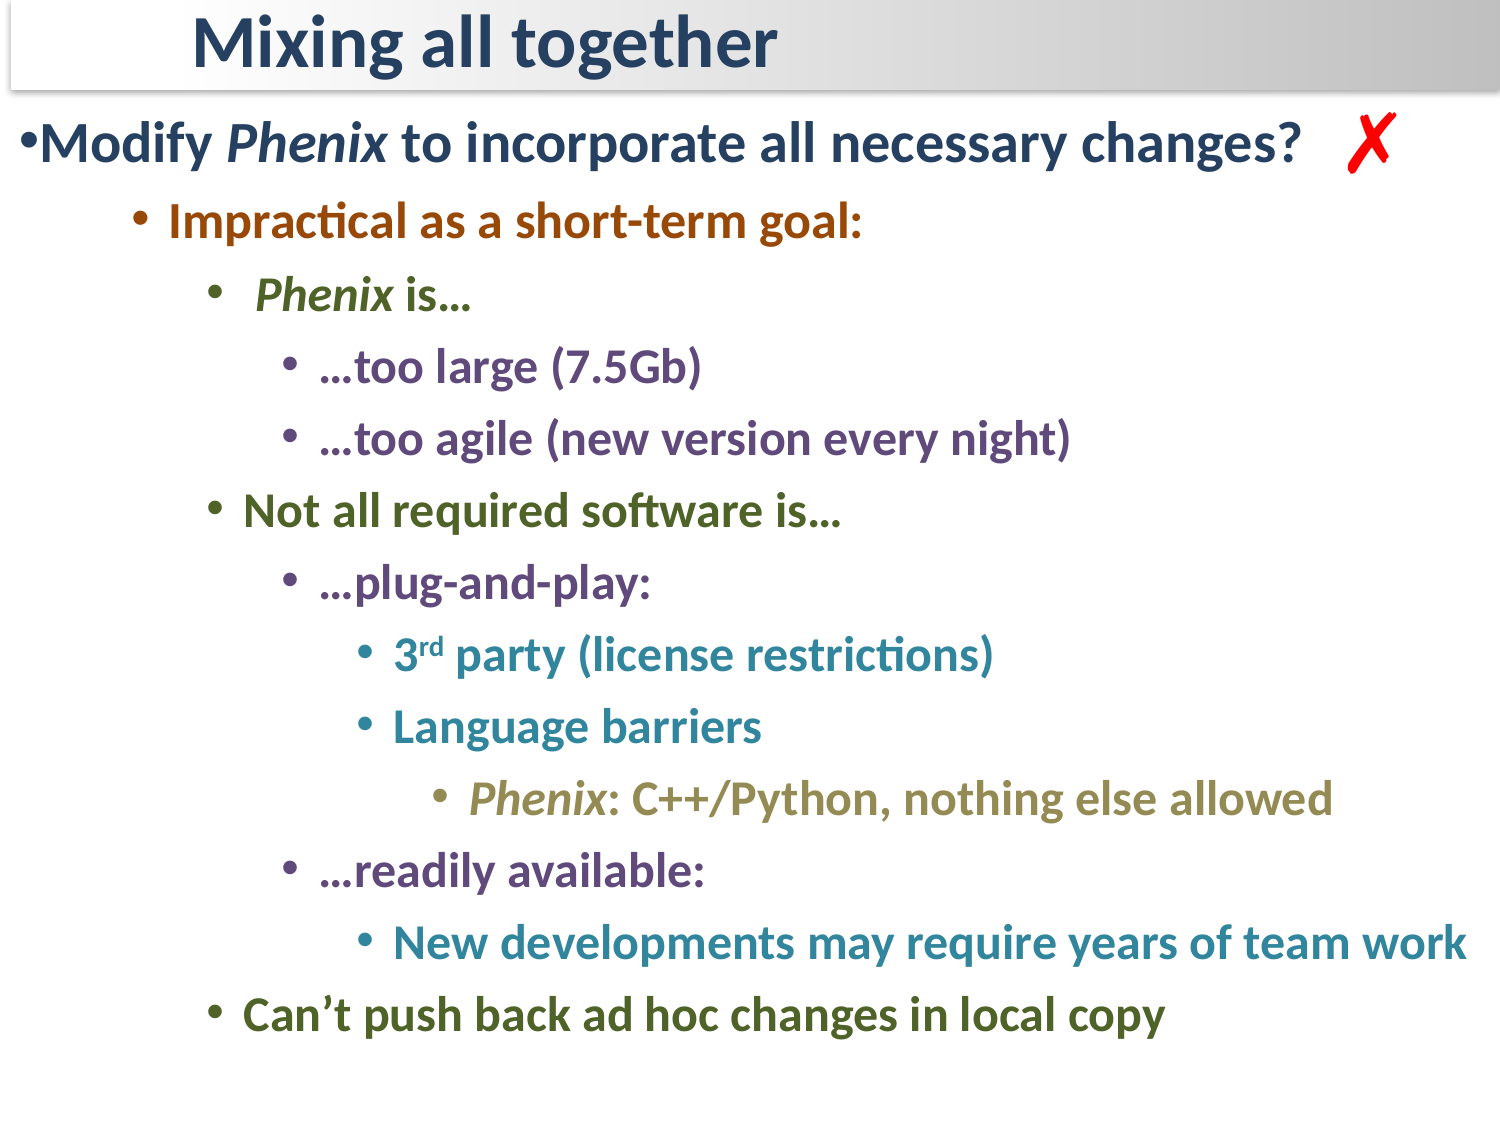

Mixing all together

Modify Phenix to incorporate all necessary changes?
Impractical as a short-term goal:
 Phenix is…
…too large (7.5Gb)
…too agile (new version every night)
Not all required software is…
…plug-and-play:
3rd party (license restrictions)
Language barriers
Phenix: C++/Python, nothing else allowed
…readily available:
New developments may require years of team work
Can’t push back ad hoc changes in local copy
✗